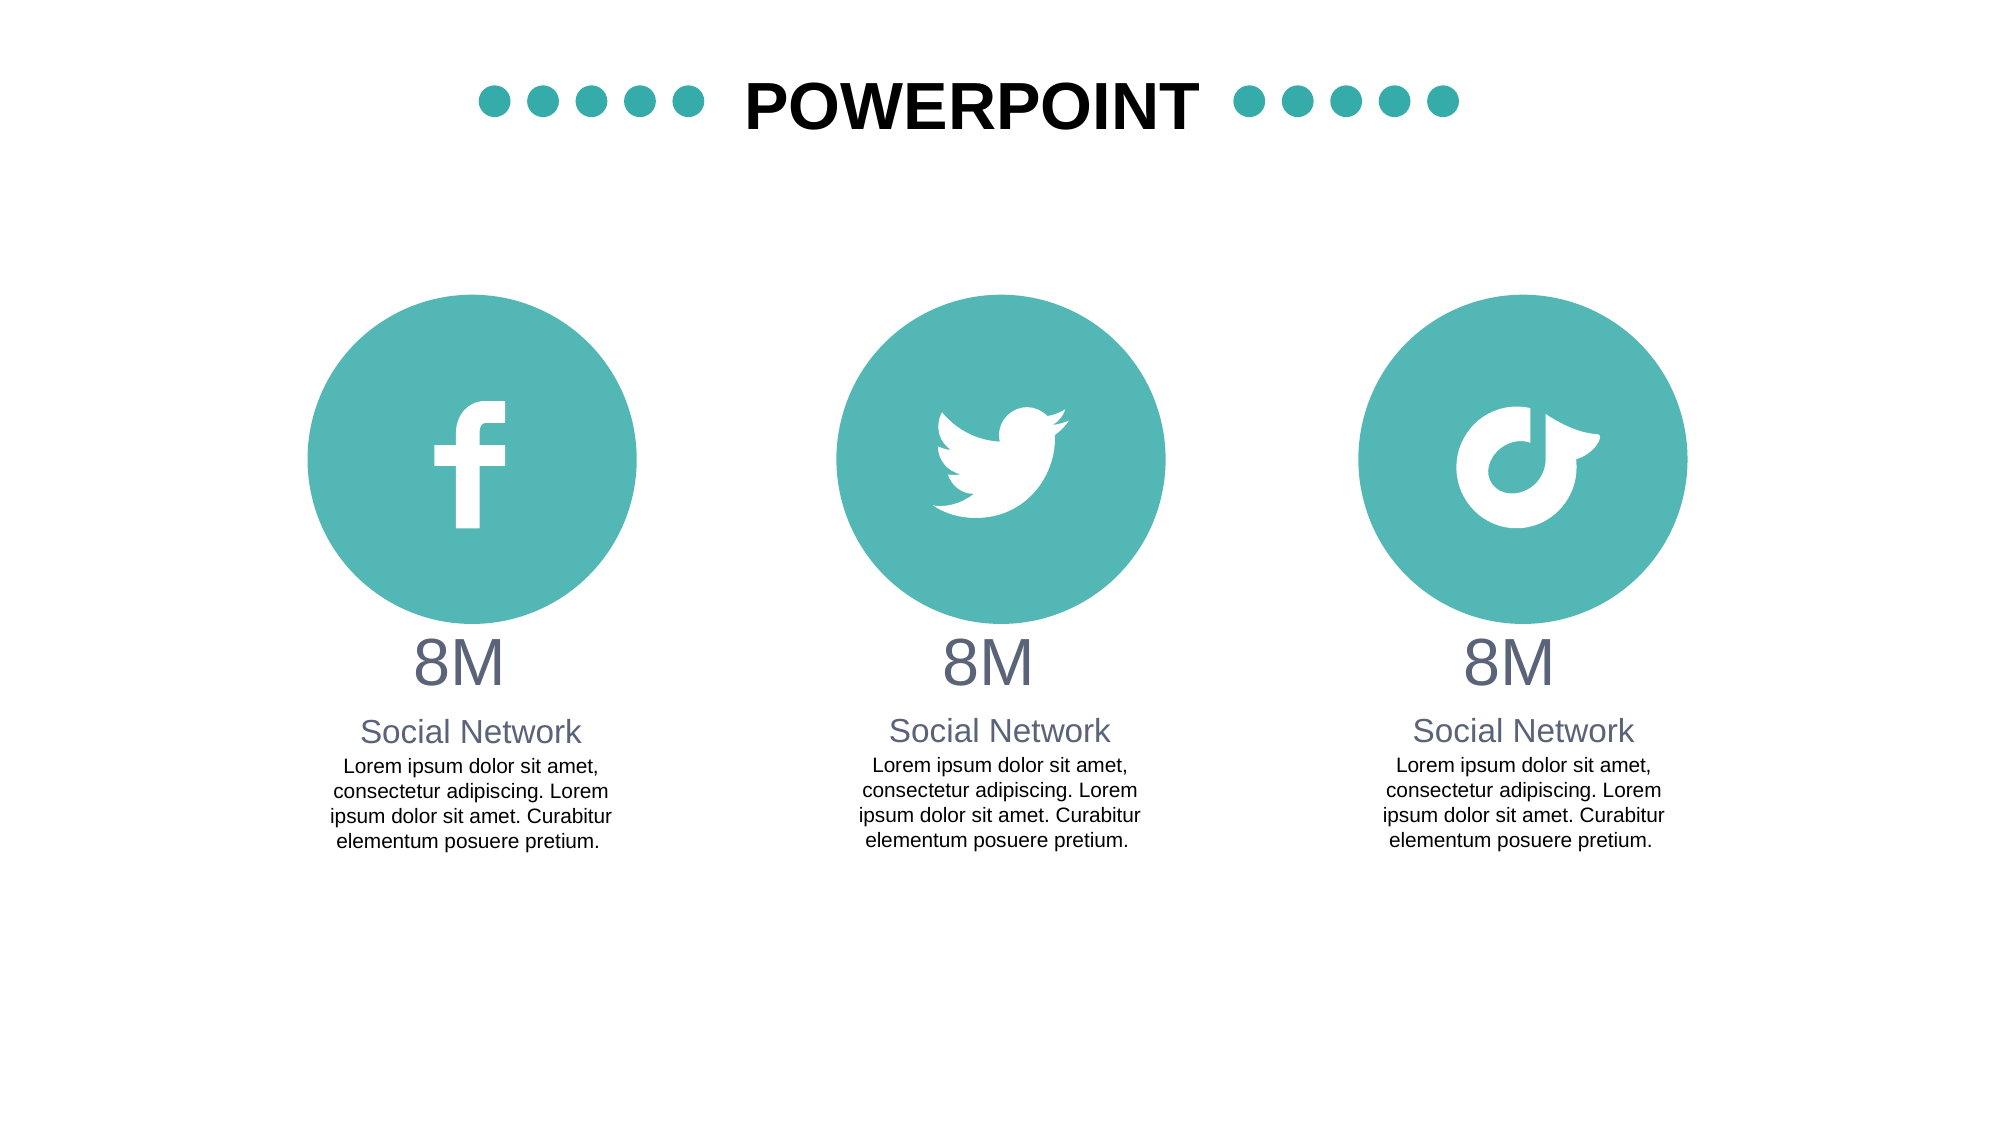

POWERPOINT

8M
8M
8M
Social Network
Lorem ipsum dolor sit amet, consectetur adipiscing. Lorem ipsum dolor sit amet. Curabitur elementum posuere pretium.
Social Network
Lorem ipsum dolor sit amet, consectetur adipiscing. Lorem ipsum dolor sit amet. Curabitur elementum posuere pretium.
Social Network
Lorem ipsum dolor sit amet, consectetur adipiscing. Lorem ipsum dolor sit amet. Curabitur elementum posuere pretium.